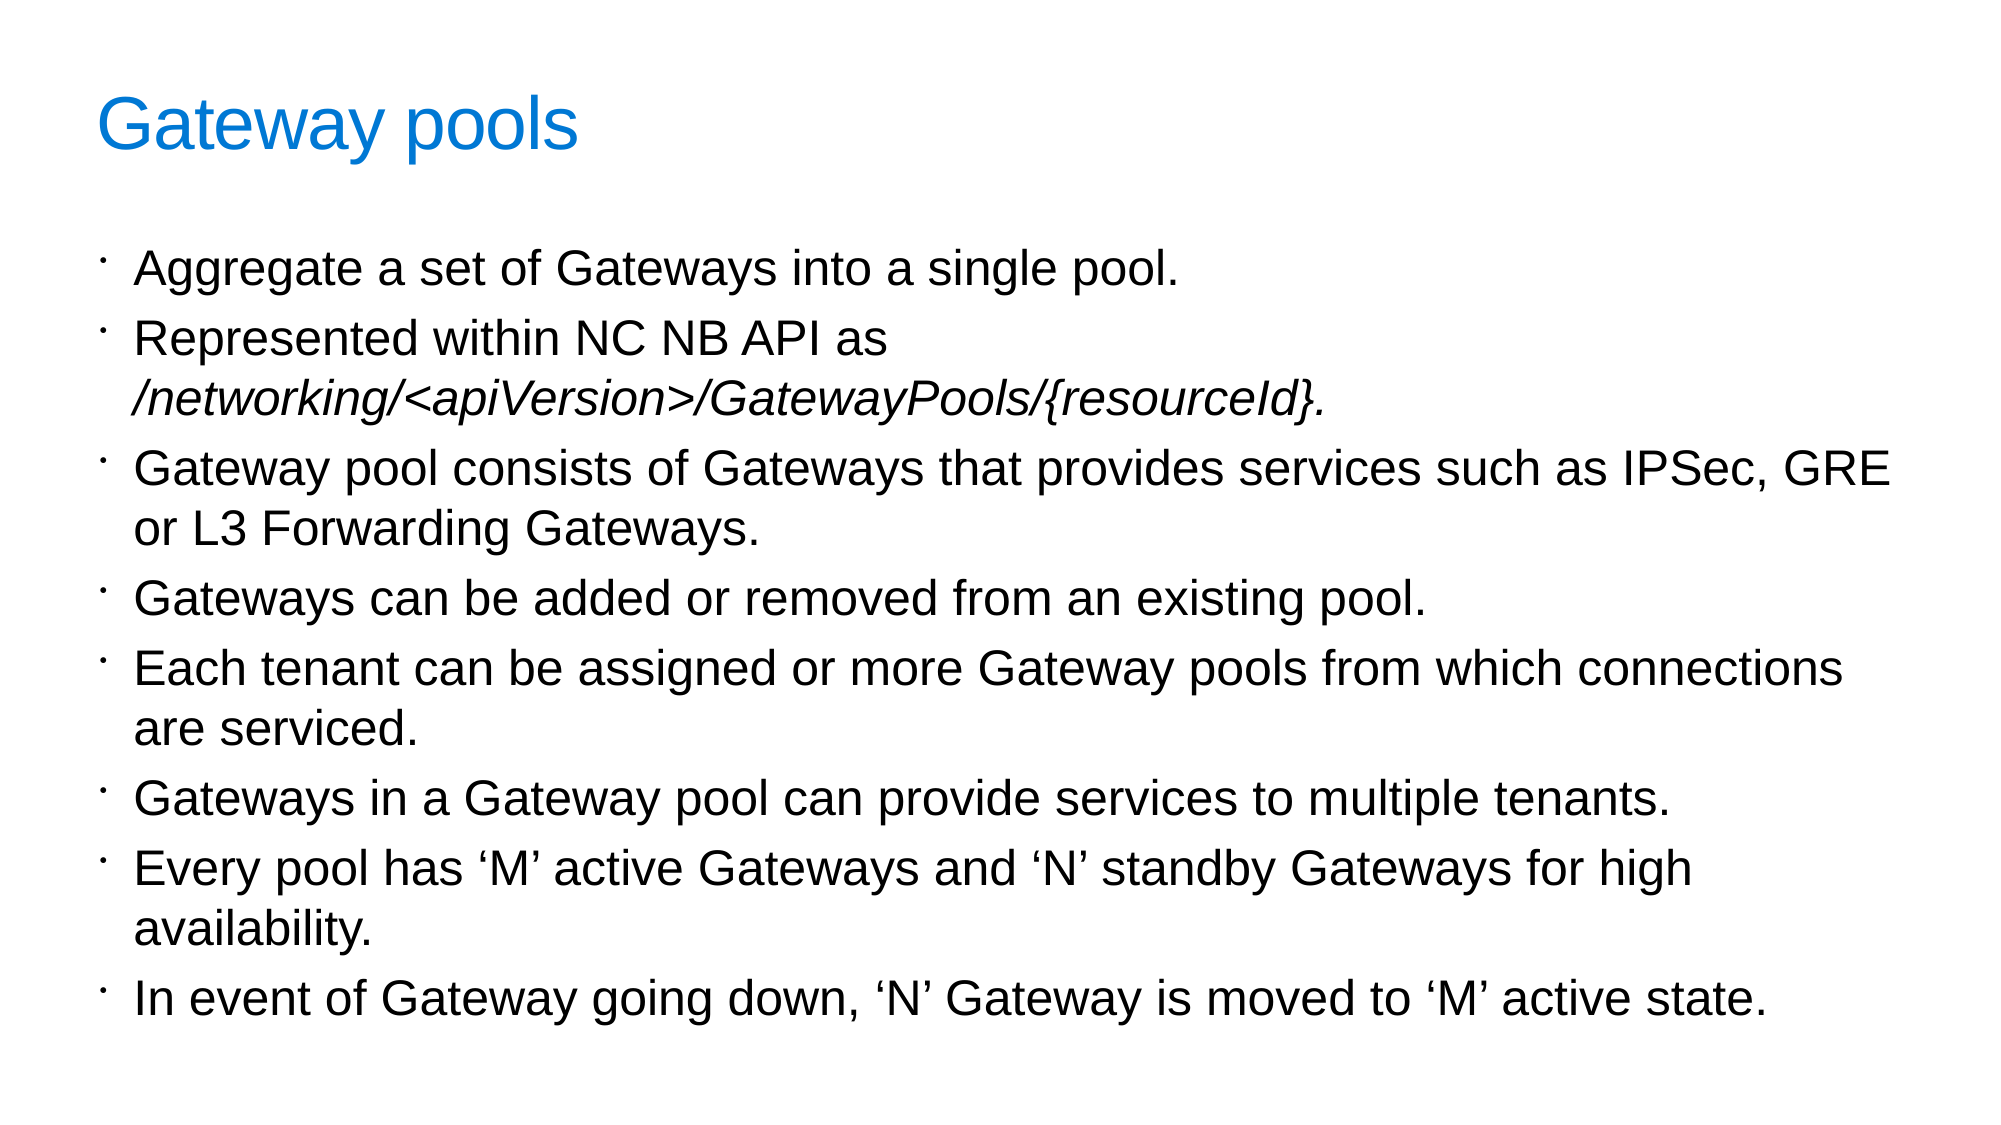

# Gateway pools
Aggregate a set of Gateways into a single pool.
Represented within NC NB API as /networking/<apiVersion>/GatewayPools/{resourceId}.
Gateway pool consists of Gateways that provides services such as IPSec, GRE or L3 Forwarding Gateways.
Gateways can be added or removed from an existing pool.
Each tenant can be assigned or more Gateway pools from which connections are serviced.
Gateways in a Gateway pool can provide services to multiple tenants.
Every pool has ‘M’ active Gateways and ‘N’ standby Gateways for high availability.
In event of Gateway going down, ‘N’ Gateway is moved to ‘M’ active state.